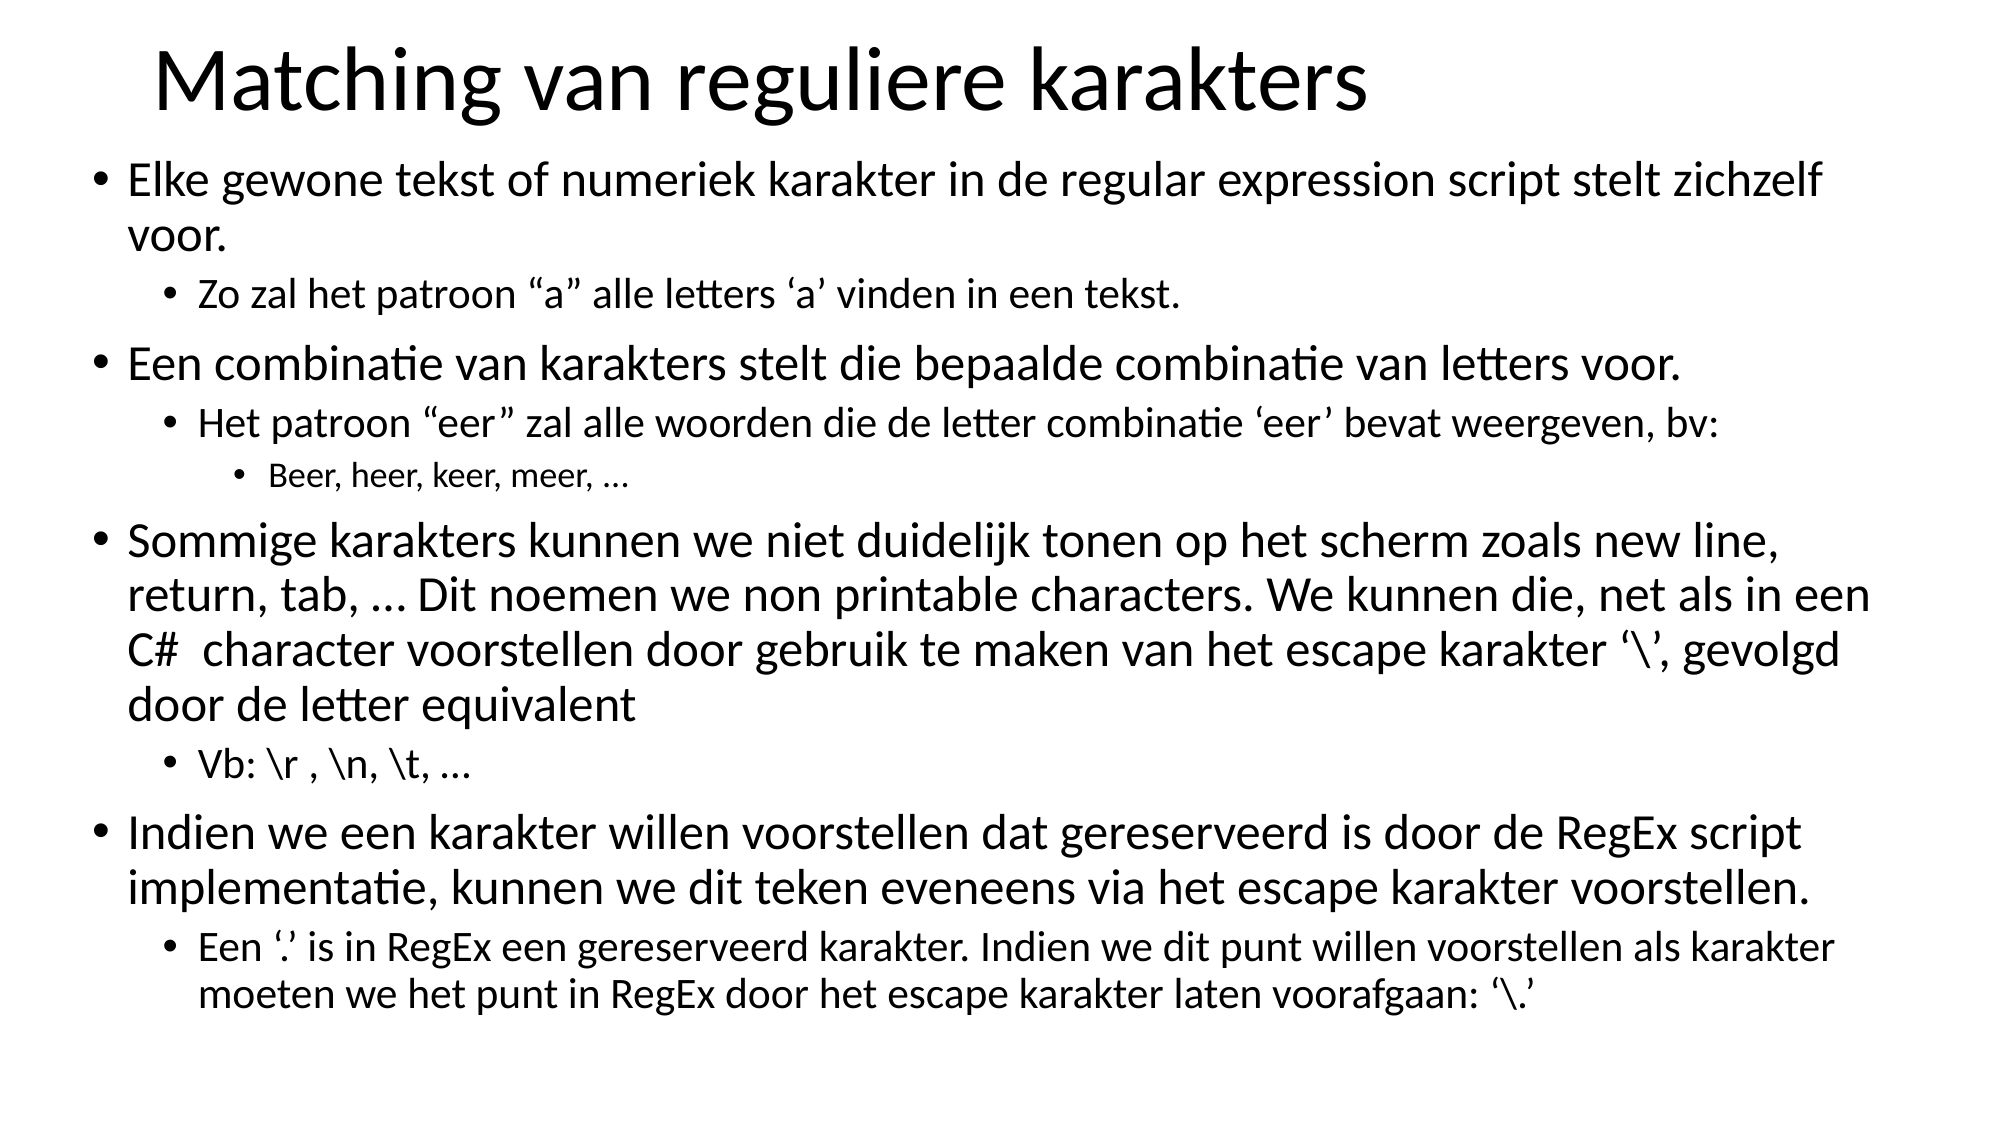

# Matching van reguliere karakters
Elke gewone tekst of numeriek karakter in de regular expression script stelt zichzelf voor.
Zo zal het patroon “a” alle letters ‘a’ vinden in een tekst.
Een combinatie van karakters stelt die bepaalde combinatie van letters voor.
Het patroon “eer” zal alle woorden die de letter combinatie ‘eer’ bevat weergeven, bv:
Beer, heer, keer, meer, ...
Sommige karakters kunnen we niet duidelijk tonen op het scherm zoals new line, return, tab, … Dit noemen we non printable characters. We kunnen die, net als in een C#  character voorstellen door gebruik te maken van het escape karakter ‘\’, gevolgd door de letter equivalent
Vb: \r , \n, \t, …
Indien we een karakter willen voorstellen dat gereserveerd is door de RegEx script implementatie, kunnen we dit teken eveneens via het escape karakter voorstellen.
Een ‘.’ is in RegEx een gereserveerd karakter. Indien we dit punt willen voorstellen als karakter moeten we het punt in RegEx door het escape karakter laten voorafgaan: ‘\.’